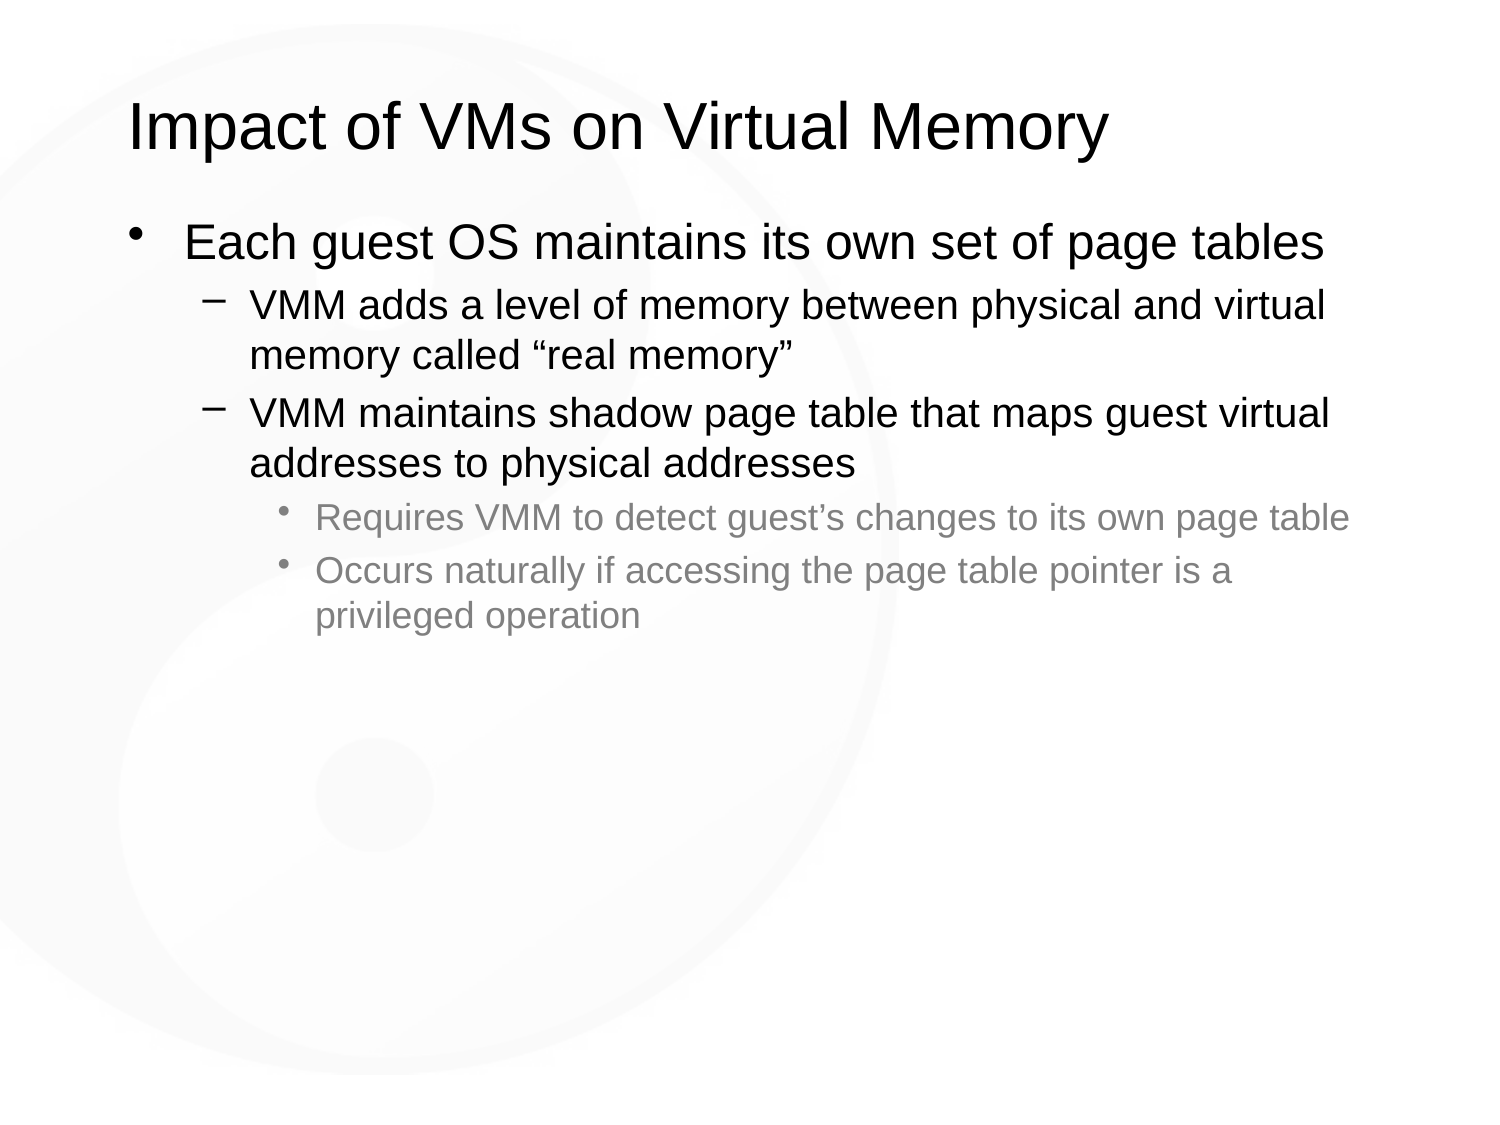

# Impact of VMs on Virtual Memory
Each guest OS maintains its own set of page tables
VMM adds a level of memory between physical and virtual memory called “real memory”
VMM maintains shadow page table that maps guest virtual addresses to physical addresses
Requires VMM to detect guest’s changes to its own page table
Occurs naturally if accessing the page table pointer is a privileged operation